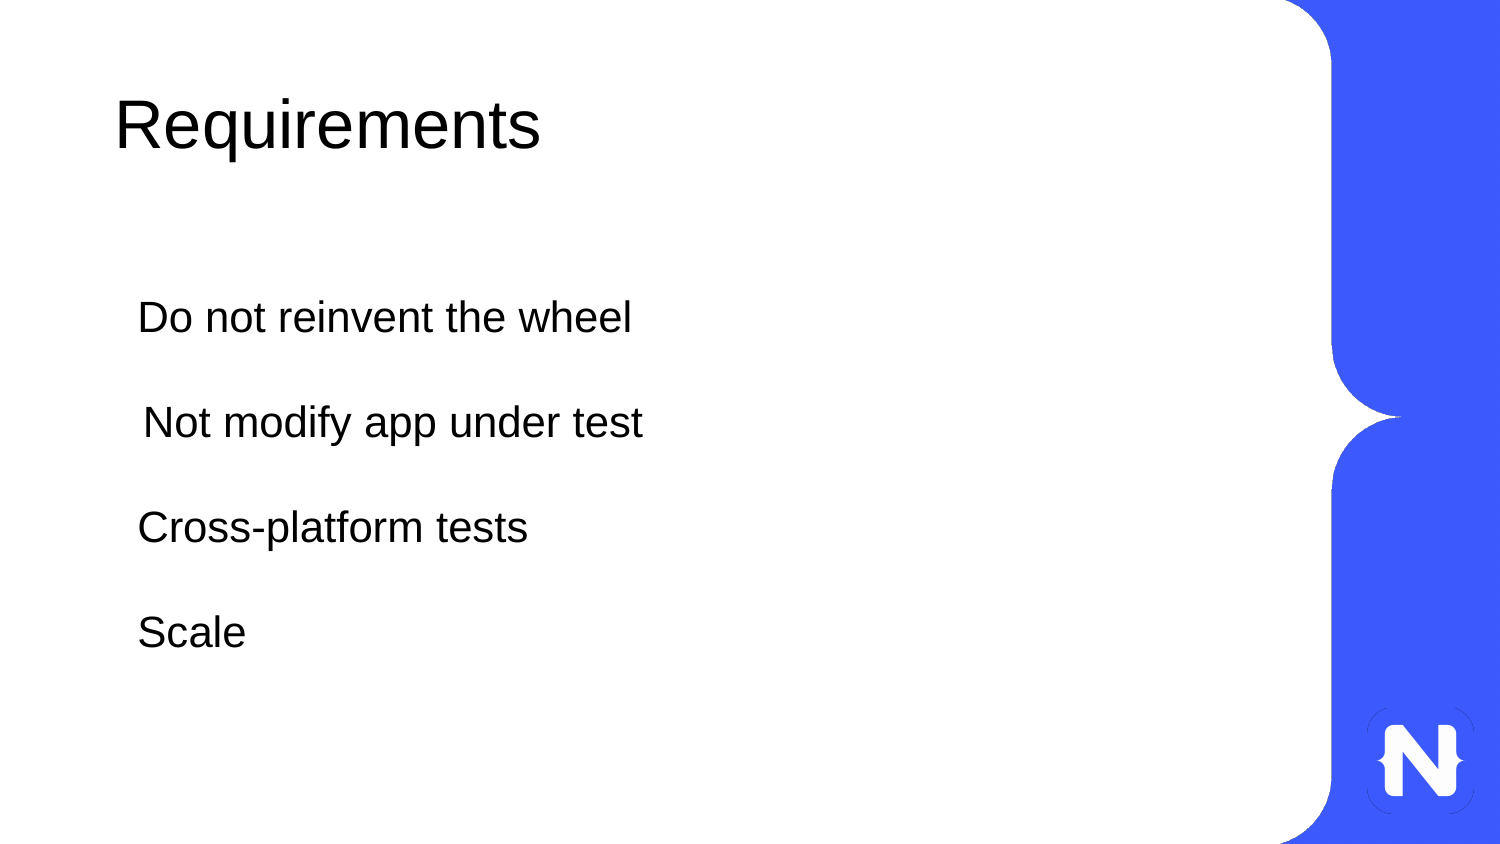

# Requirements
Do not reinvent the wheel
  Not modify app under test
Cross-platform tests
Scale